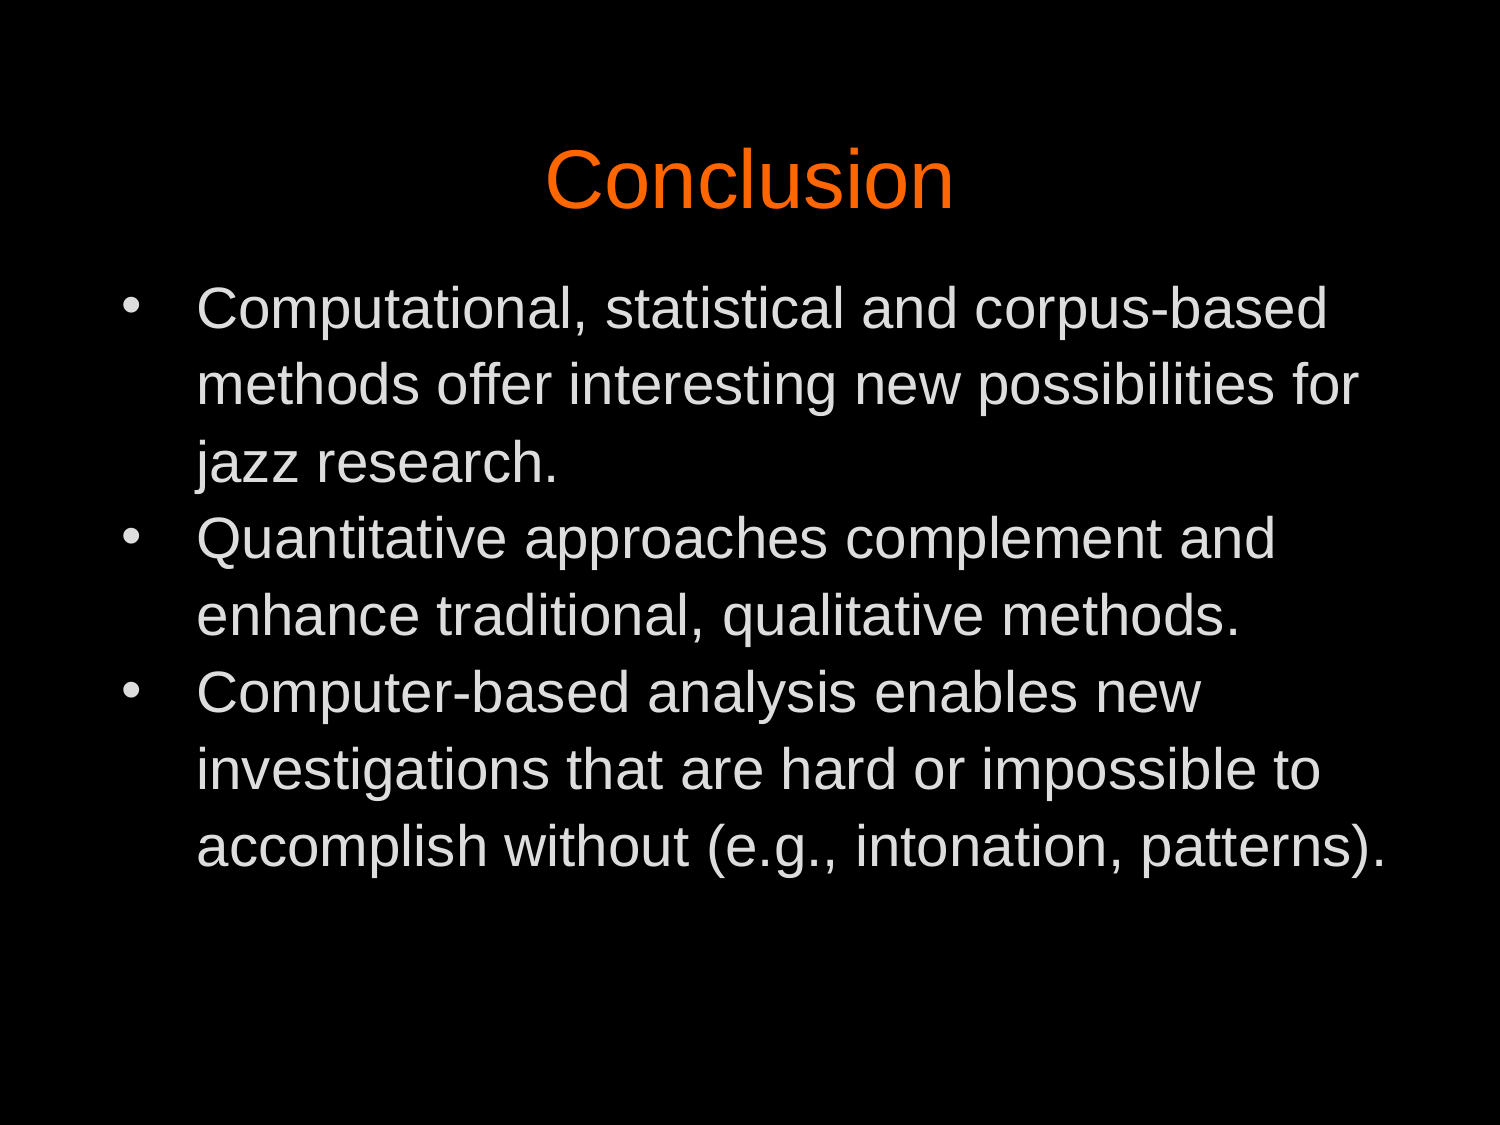

# Conclusion
Computational, statistical and corpus-based methods offer interesting new possibilities for jazz research.
Quantitative approaches complement and enhance traditional, qualitative methods.
Computer-based analysis enables new investigations that are hard or impossible to accomplish without (e.g., intonation, patterns).